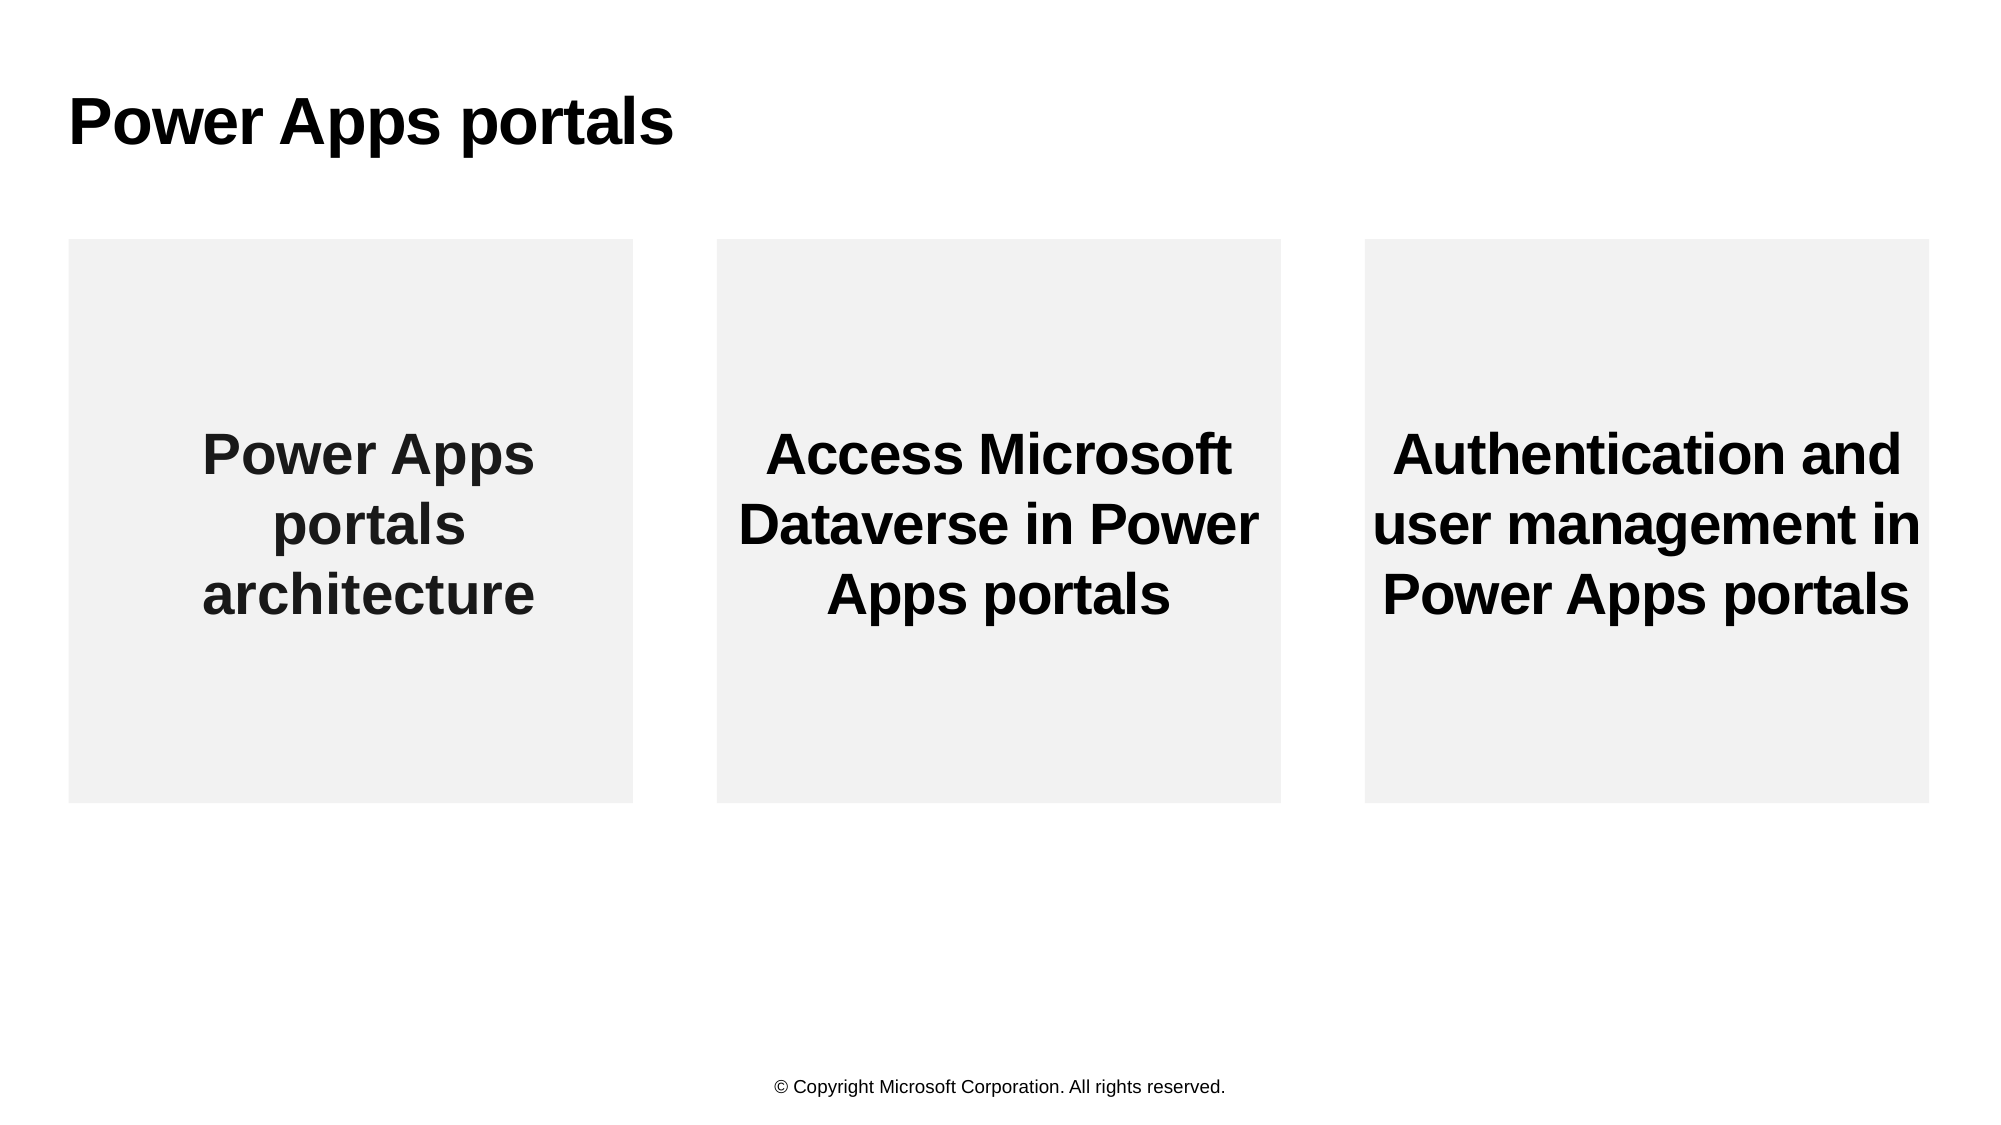

# Power Apps portals
Power Apps portals architecture
Access Microsoft Dataverse in Power Apps portals
Authentication and user management in Power Apps portals